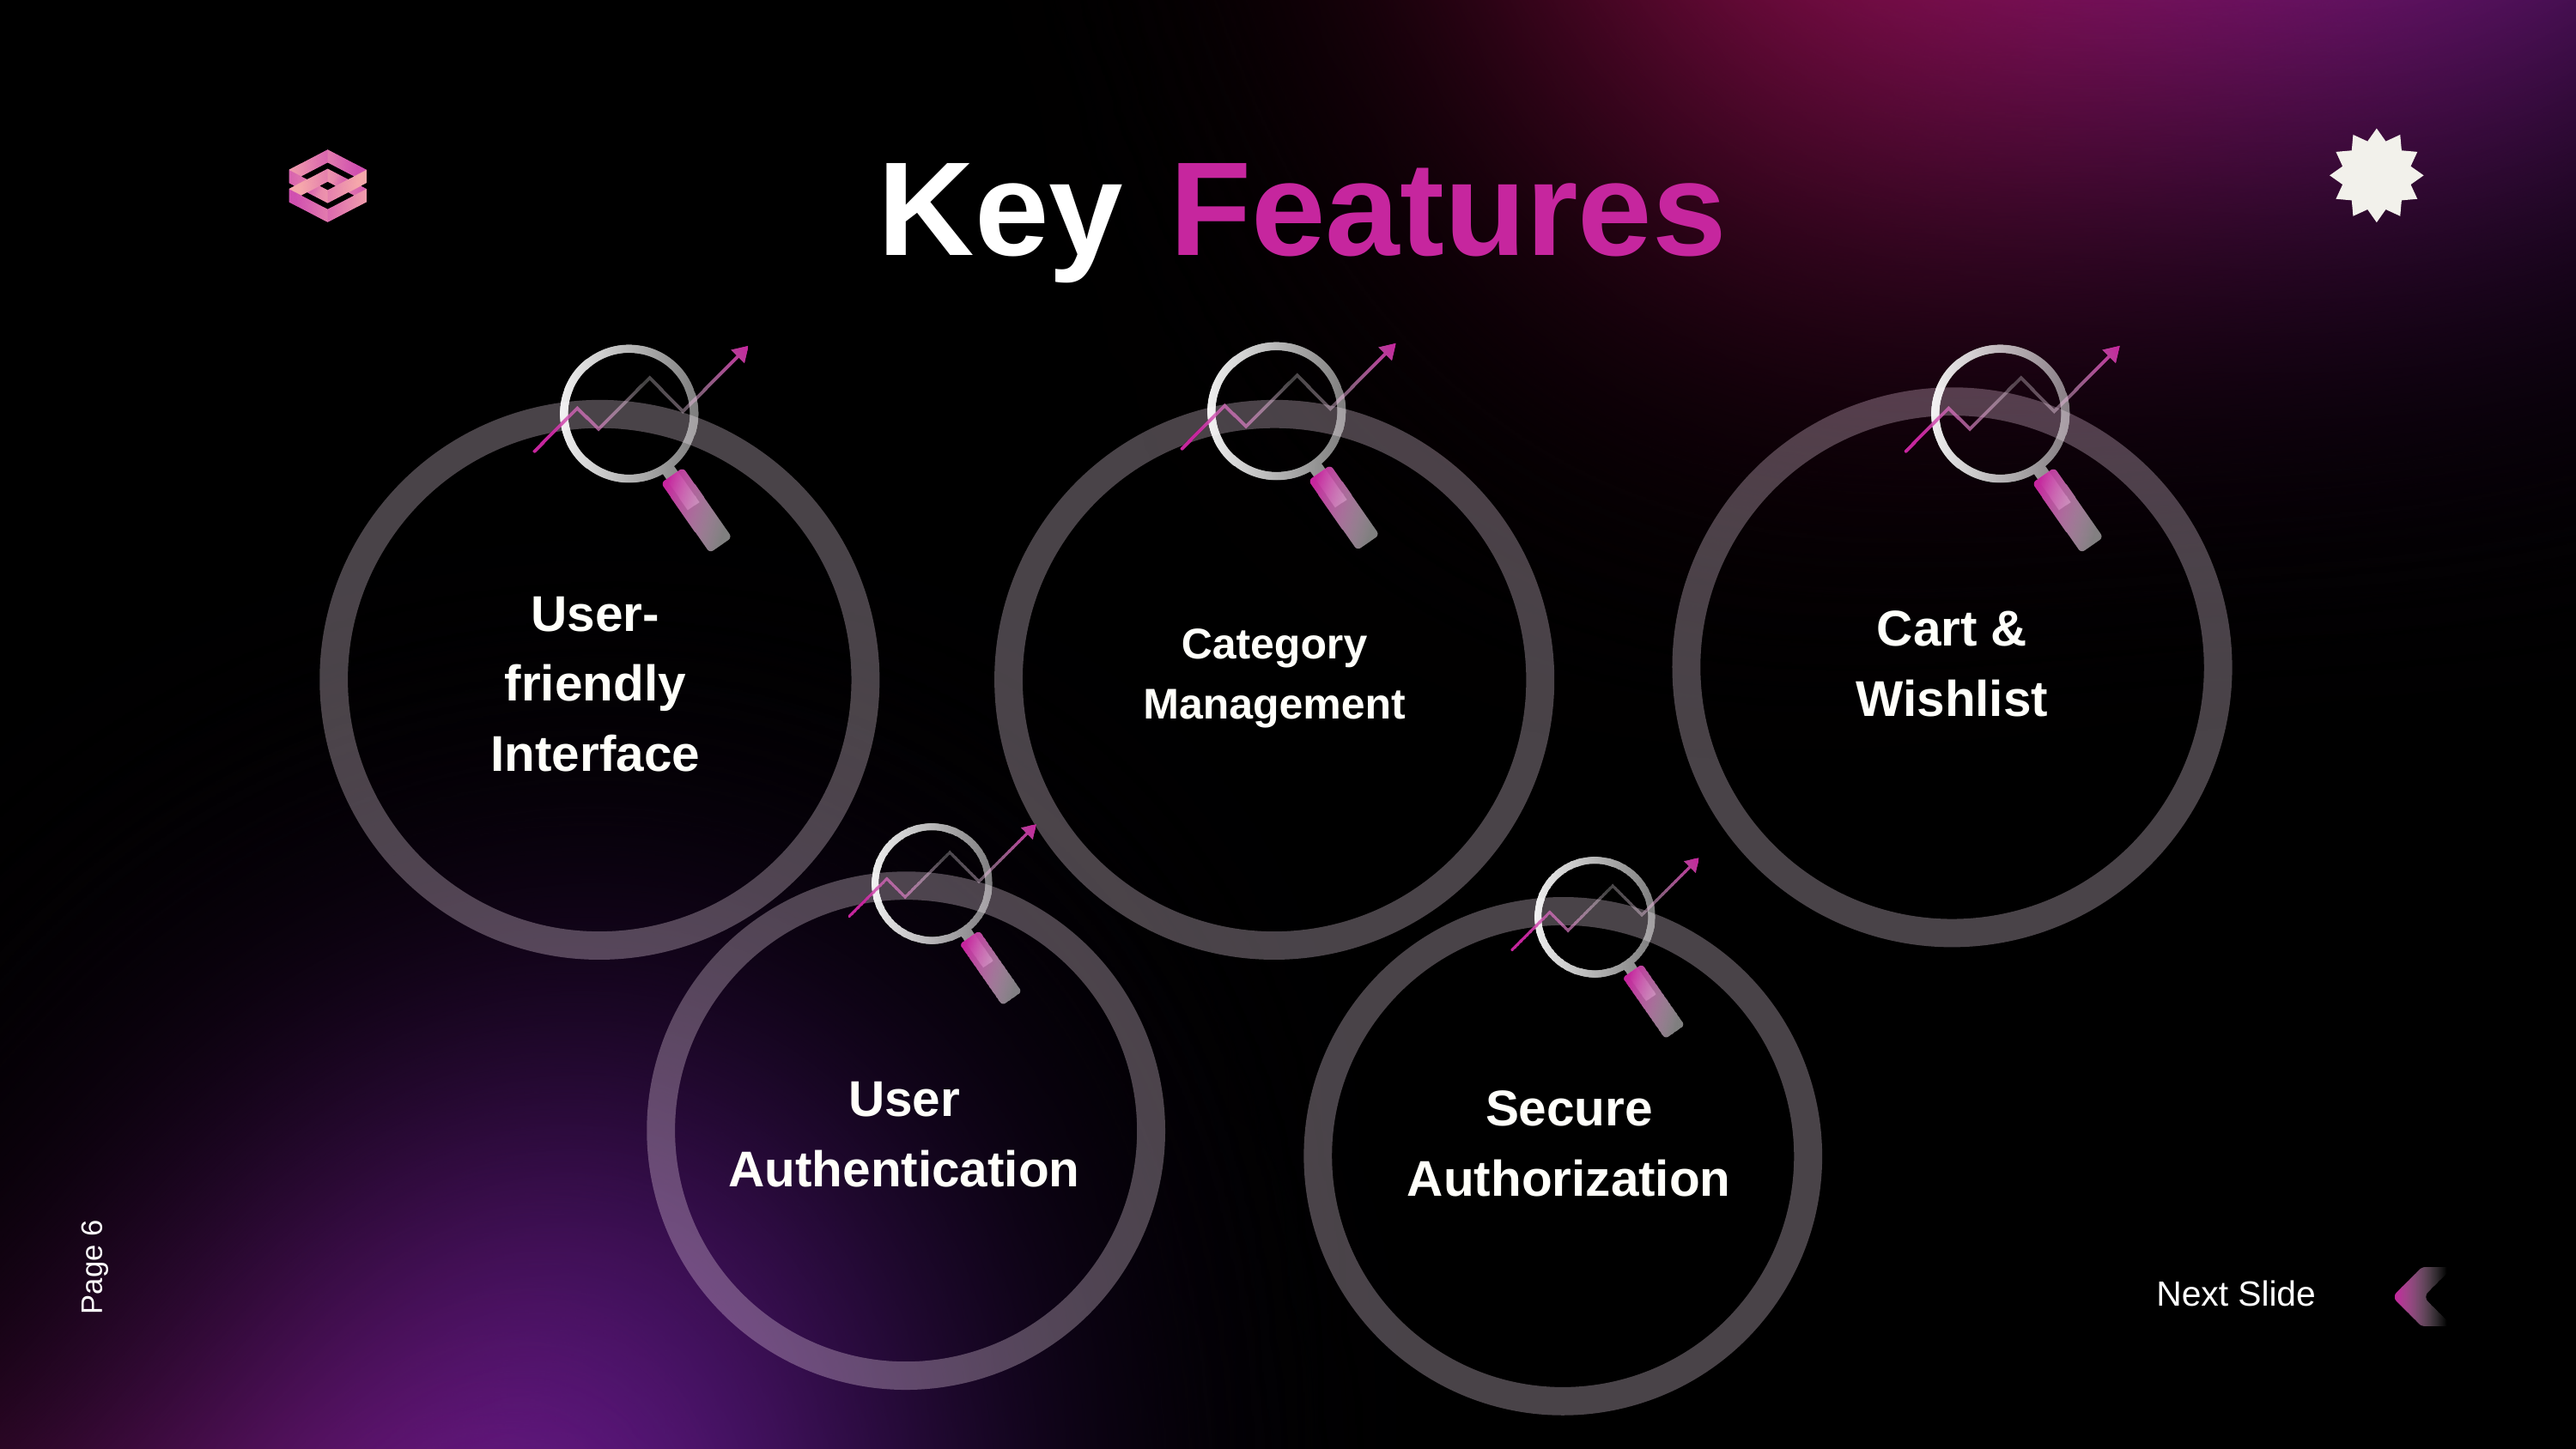

Key
Features

User-friendly Interface
Cart & Wishlist
Category Management

User Authentication
Secure Authorization
Page 6

Next Slide